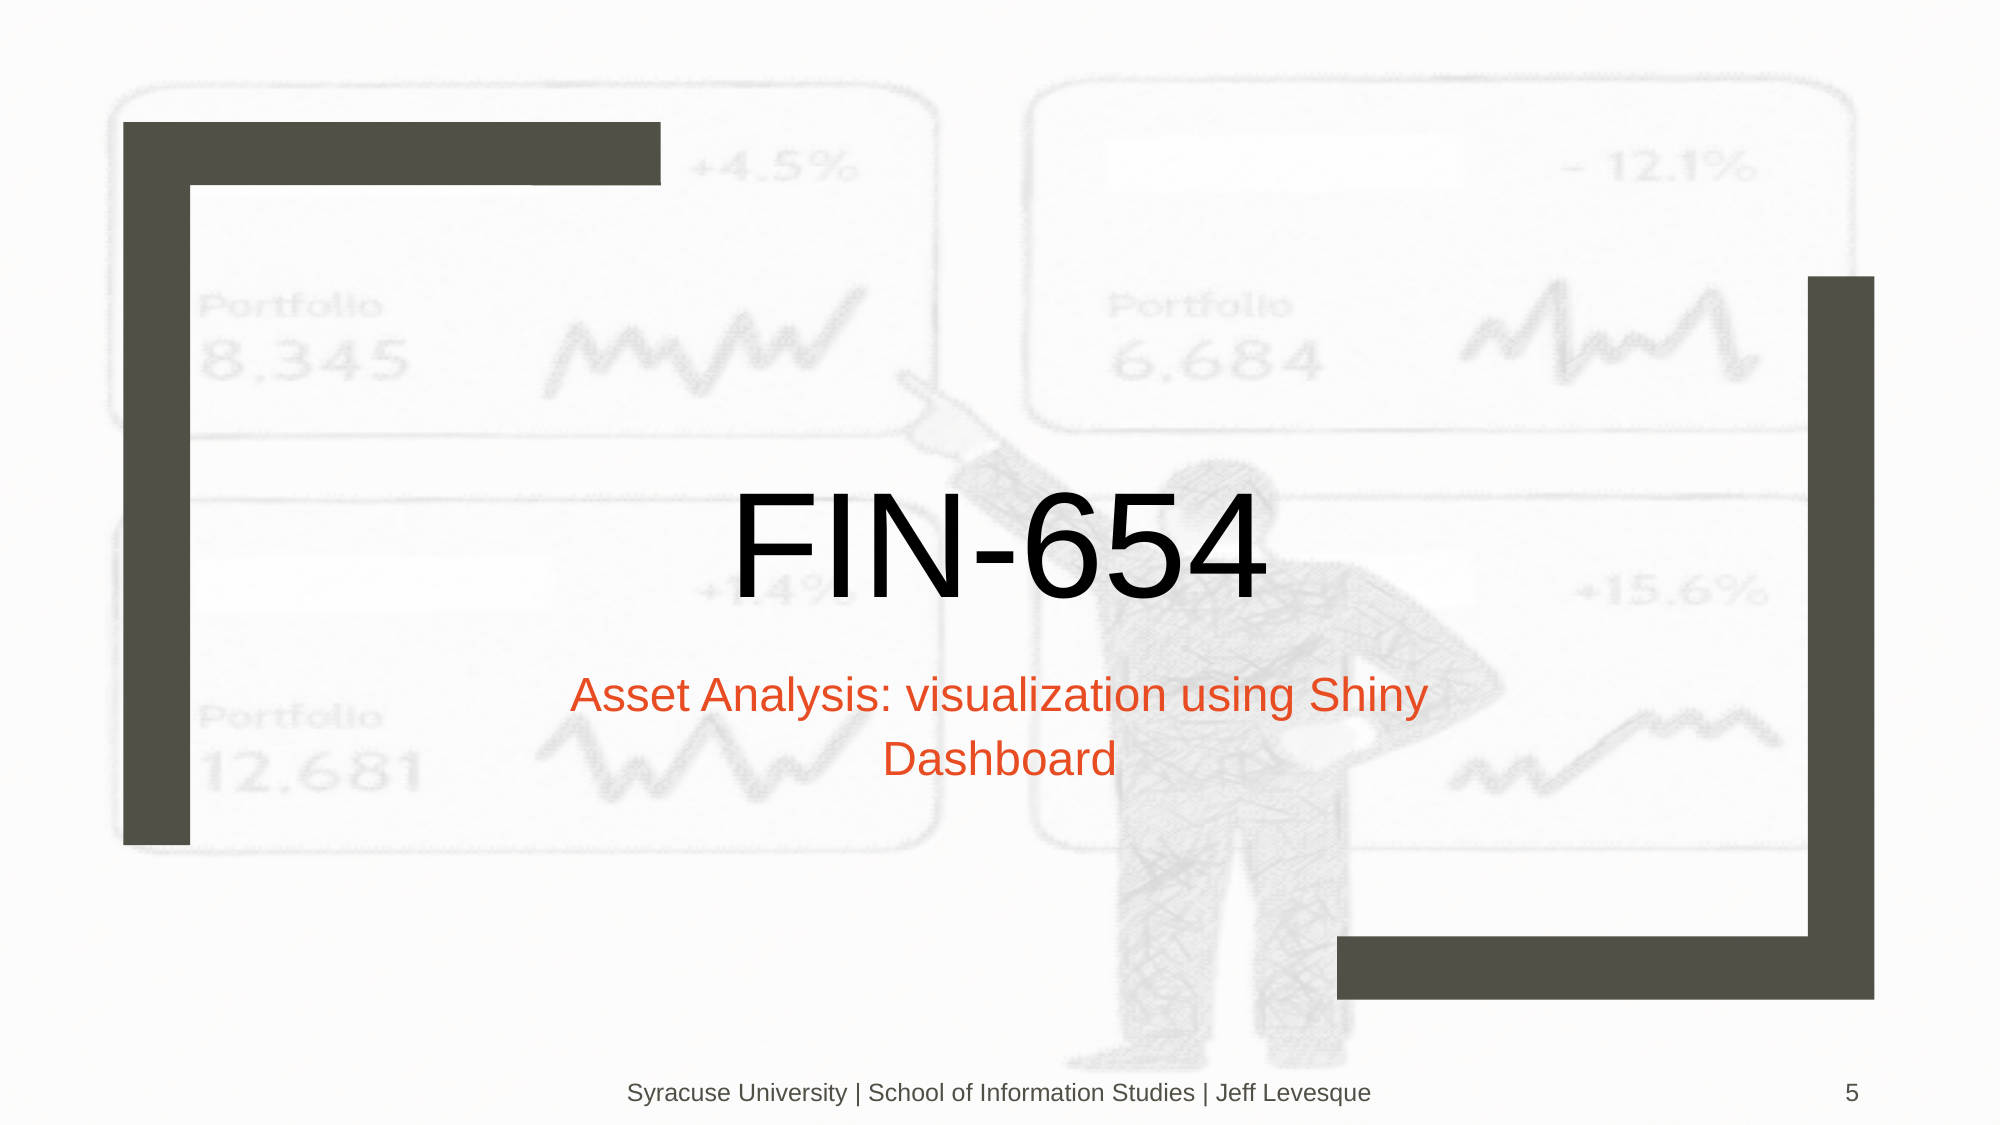

# FIN-654
Asset Analysis: visualization using Shiny Dashboard
Syracuse University | School of Information Studies | Jeff Levesque
5